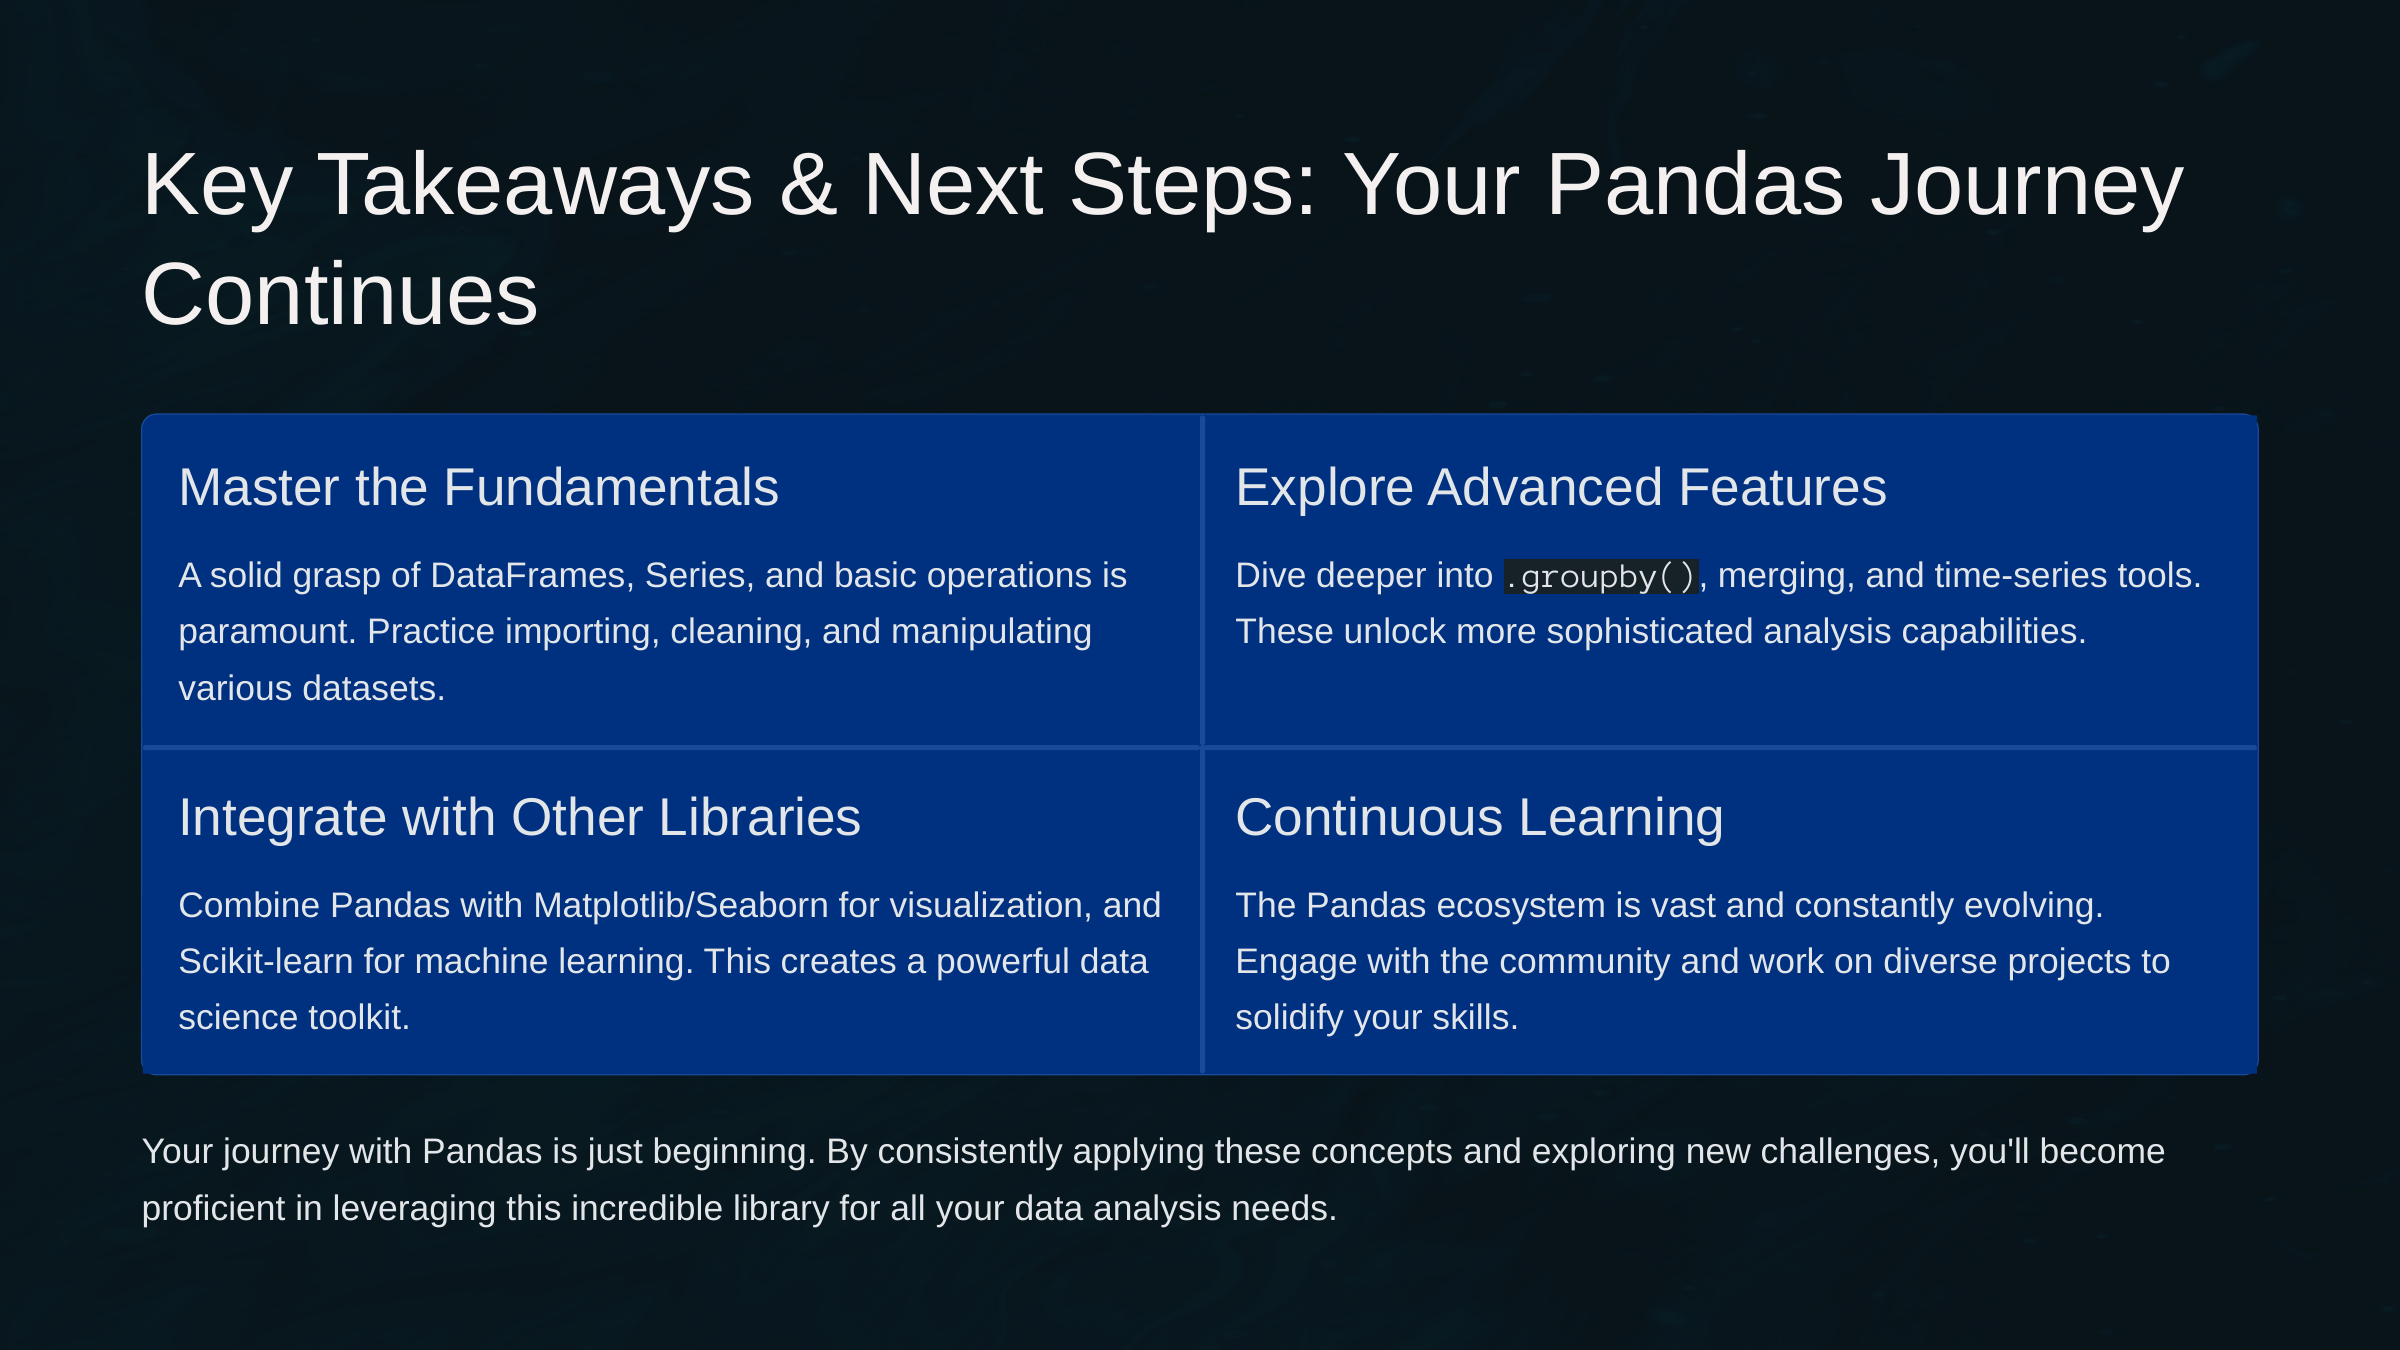

Key Takeaways & Next Steps: Your Pandas Journey Continues

Master the Fundamentals
Explore Advanced Features
A solid grasp of DataFrames, Series, and basic operations is paramount. Practice importing, cleaning, and manipulating various datasets.
Dive deeper into .groupby(), merging, and time-series tools. These unlock more sophisticated analysis capabilities.

Integrate with Other Libraries
Continuous Learning
Combine Pandas with Matplotlib/Seaborn for visualization, and Scikit-learn for machine learning. This creates a powerful data science toolkit.
The Pandas ecosystem is vast and constantly evolving. Engage with the community and work on diverse projects to solidify your skills.
Your journey with Pandas is just beginning. By consistently applying these concepts and exploring new challenges, you'll become proficient in leveraging this incredible library for all your data analysis needs.